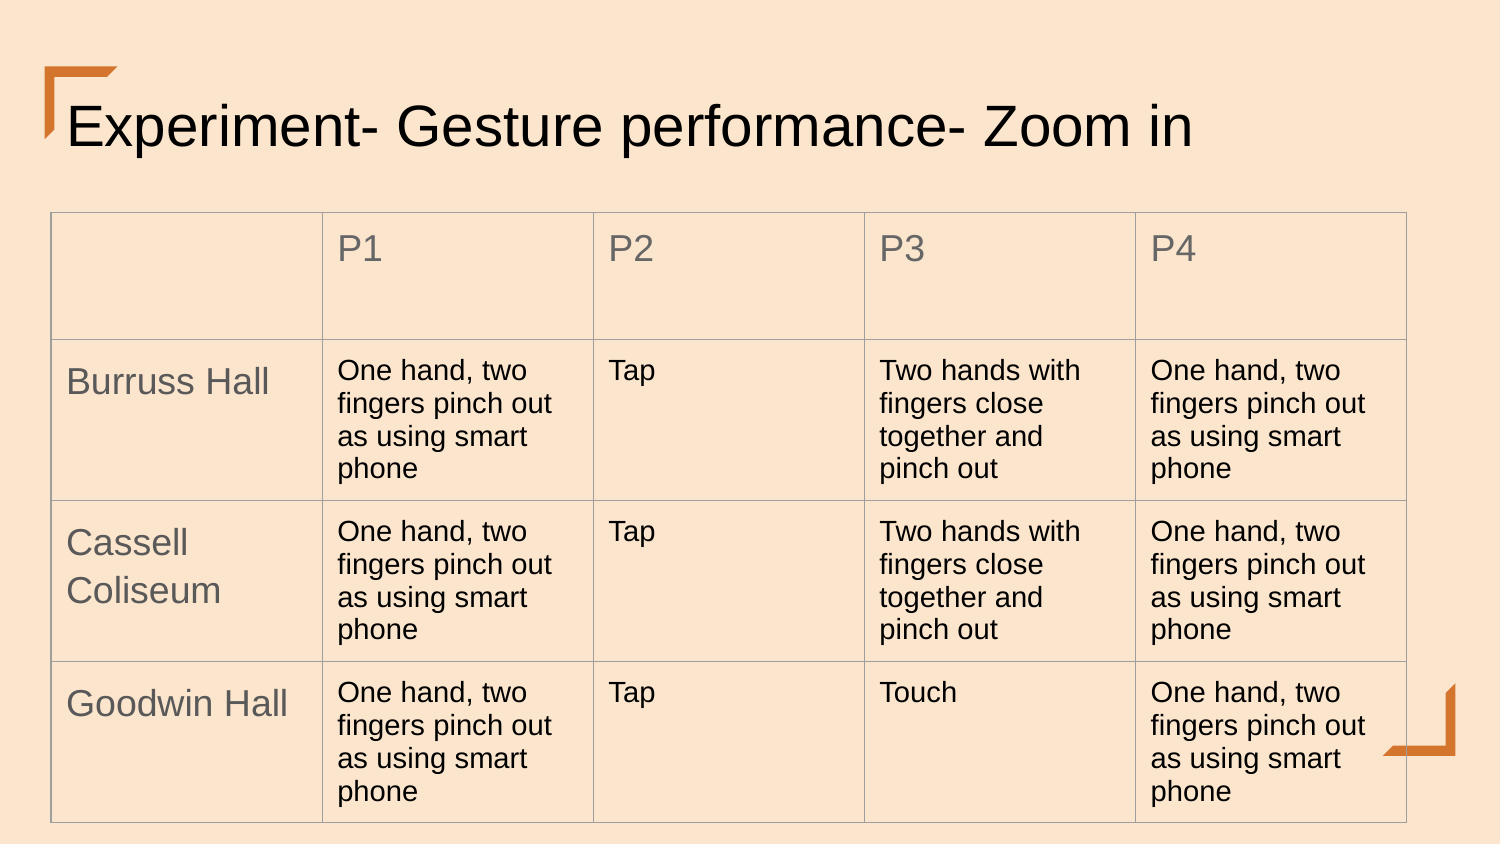

# Experiment- Gesture performance- Zoom in
|  | P1 | P2 | P3 | P4 |
| --- | --- | --- | --- | --- |
| Burruss Hall | One hand, two fingers pinch out as using smart phone | Tap | Two hands with fingers close together and pinch out | One hand, two fingers pinch out as using smart phone |
| Cassell Coliseum | One hand, two fingers pinch out as using smart phone | Tap | Two hands with fingers close together and pinch out | One hand, two fingers pinch out as using smart phone |
| Goodwin Hall | One hand, two fingers pinch out as using smart phone | Tap | Touch | One hand, two fingers pinch out as using smart phone |